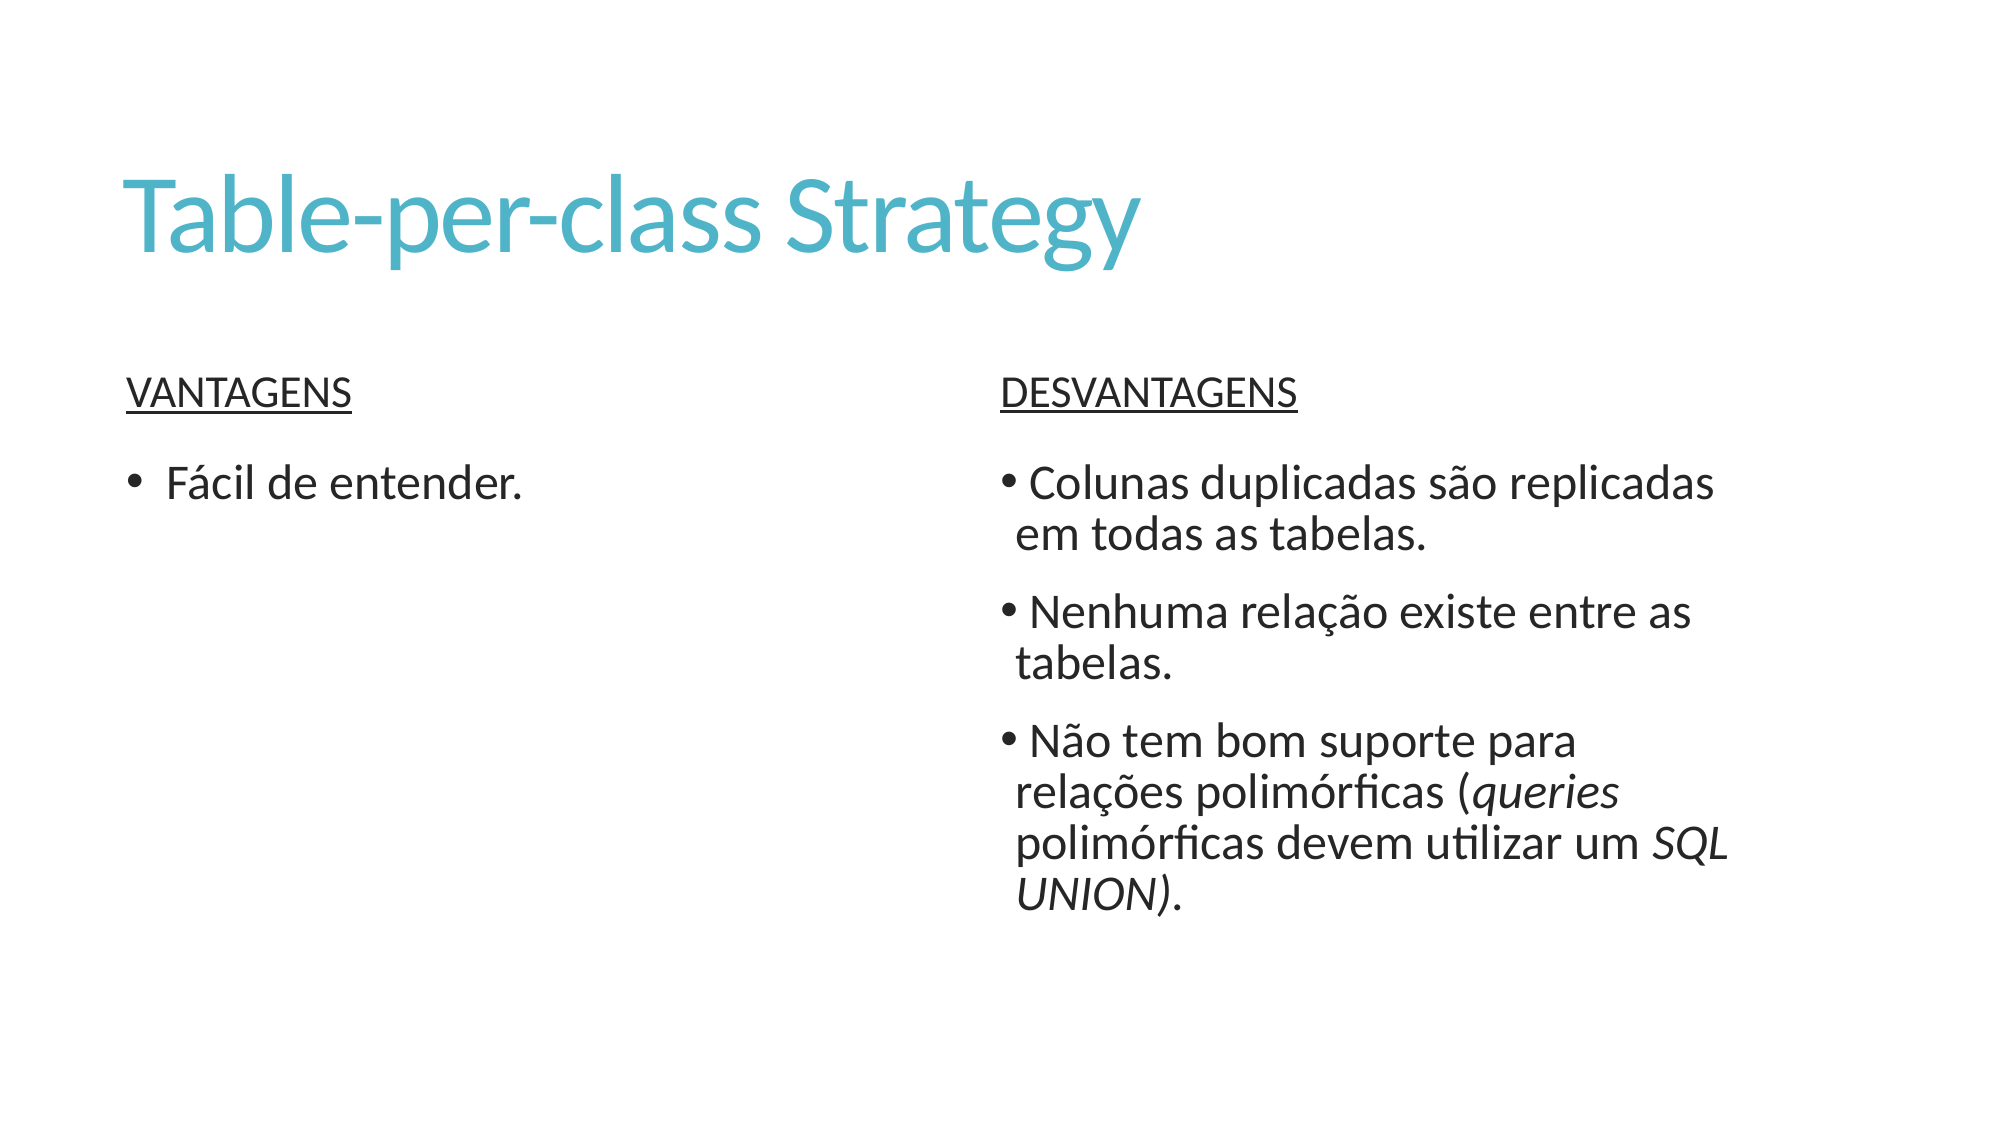

# Table-per-class Strategy
desvantagens
VANTAGENS
 Colunas duplicadas são replicadas em todas as tabelas.
 Nenhuma relação existe entre as tabelas.
 Não tem bom suporte para relações polimórficas (queries polimórficas devem utilizar um SQL UNION).

  Fácil de entender.